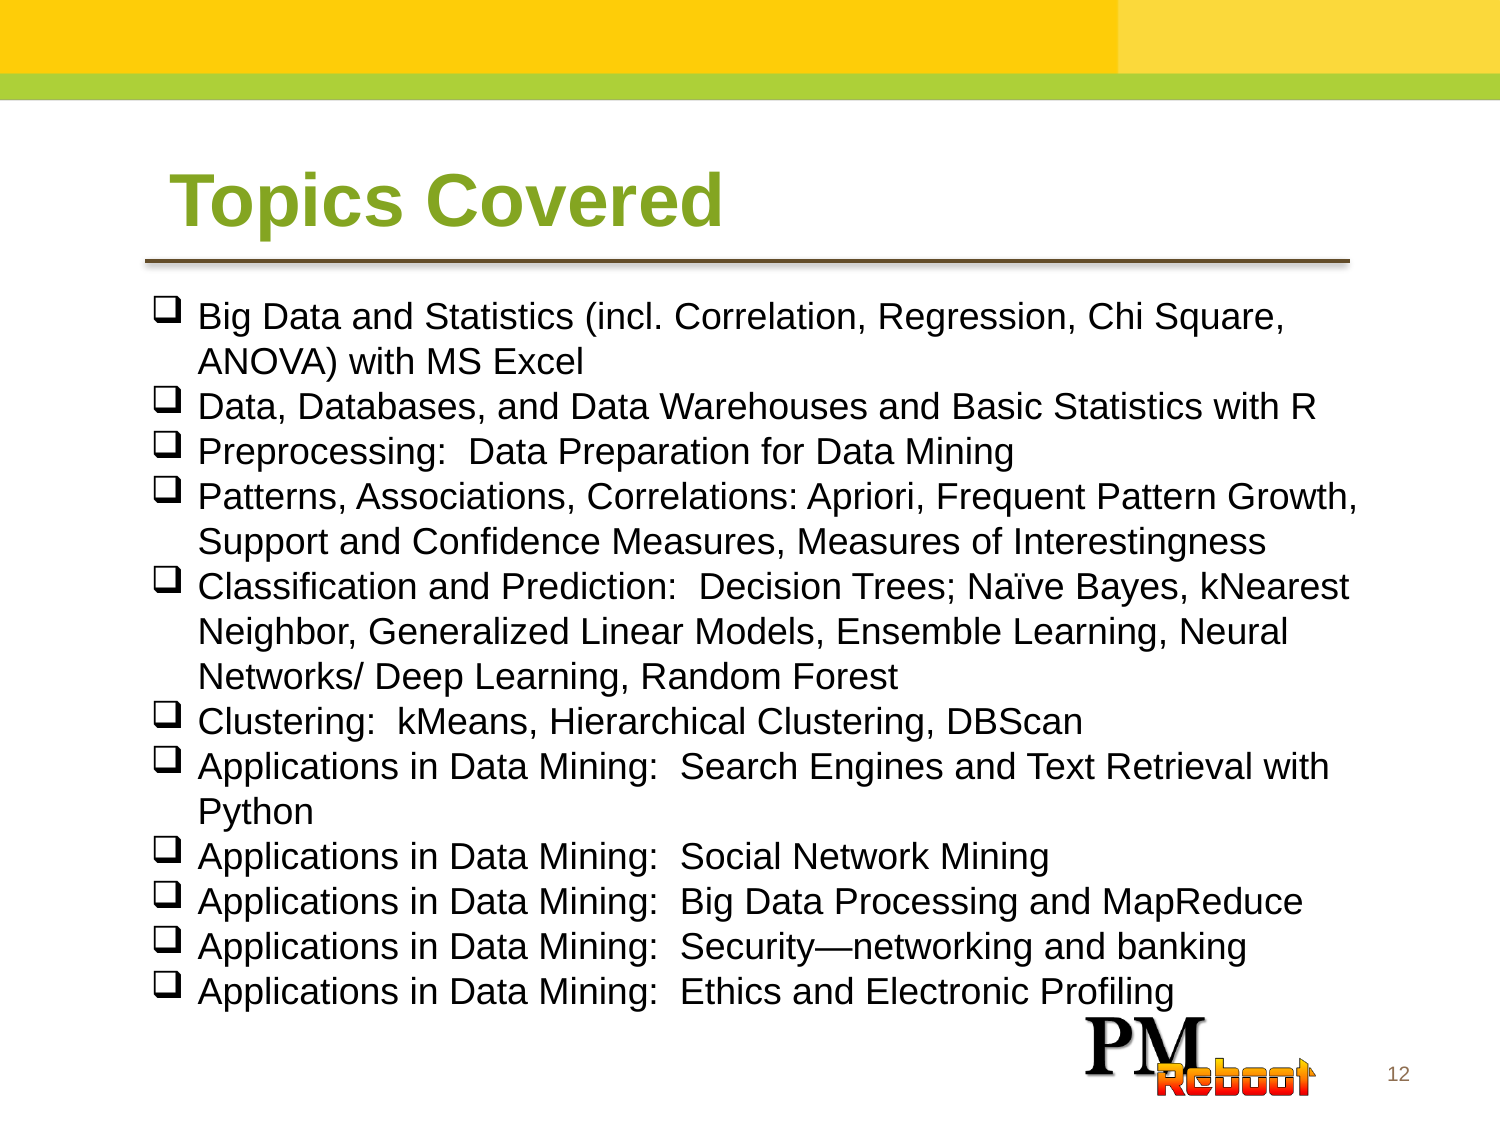

Topics Covered

Big Data and Statistics (incl. Correlation, Regression, Chi Square, ANOVA) with MS Excel
Data, Databases, and Data Warehouses and Basic Statistics with R
Preprocessing:  Data Preparation for Data Mining
Patterns, Associations, Correlations: Apriori, Frequent Pattern Growth, Support and Confidence Measures, Measures of Interestingness
Classification and Prediction:  Decision Trees; Naïve Bayes, kNearest Neighbor, Generalized Linear Models, Ensemble Learning, Neural Networks/ Deep Learning, Random Forest
Clustering:  kMeans, Hierarchical Clustering, DBScan
Applications in Data Mining:  Search Engines and Text Retrieval with Python
Applications in Data Mining:  Social Network Mining
Applications in Data Mining:  Big Data Processing and MapReduce
Applications in Data Mining:  Security—networking and banking
Applications in Data Mining:  Ethics and Electronic Profiling
12